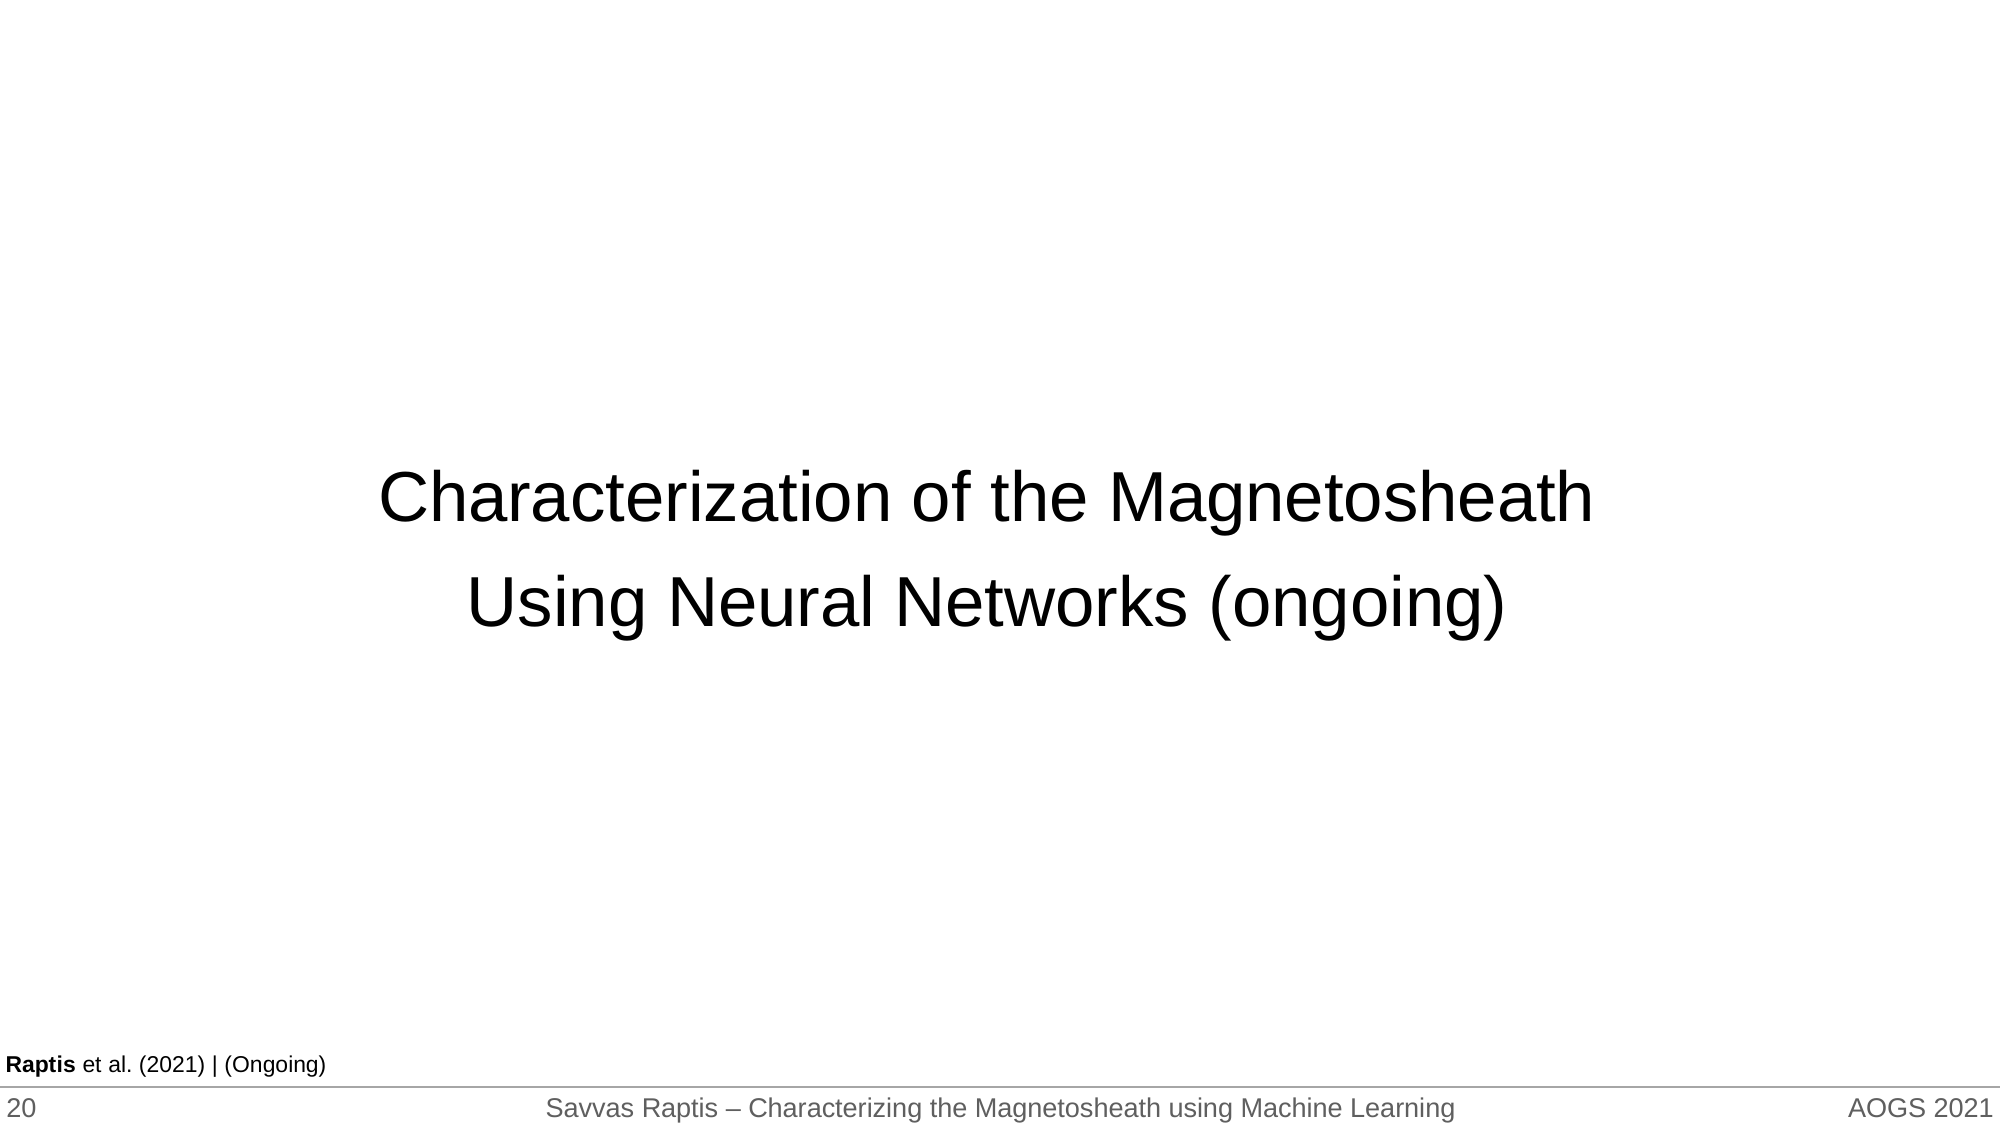

Characterization of the Magnetosheath
Using Neural Networks (ongoing)
Raptis et al. (2021) | (Ongoing)